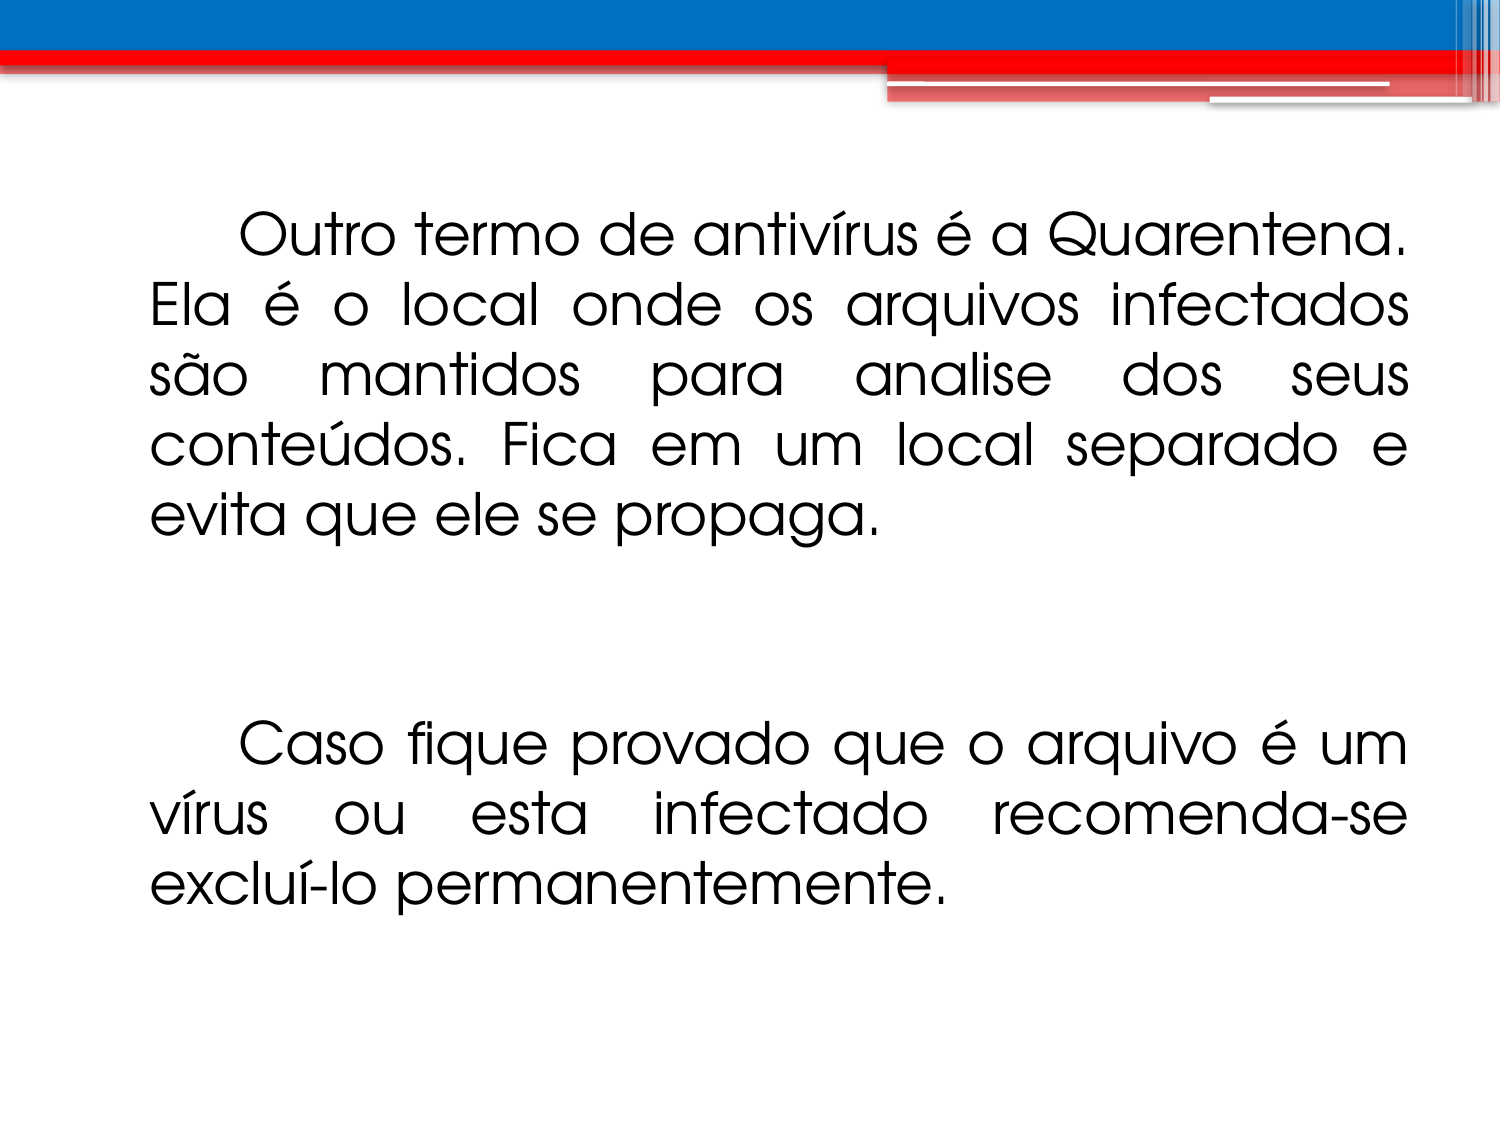

Outro termo de antivírus é a Quarentena. Ela é o local onde os arquivos infectados são mantidos para analise dos seus conteúdos. Fica em um local separado e evita que ele se propaga.

Caso fique provado que o arquivo é um vírus ou esta infectado recomenda-se excluí-lo permanentemente.